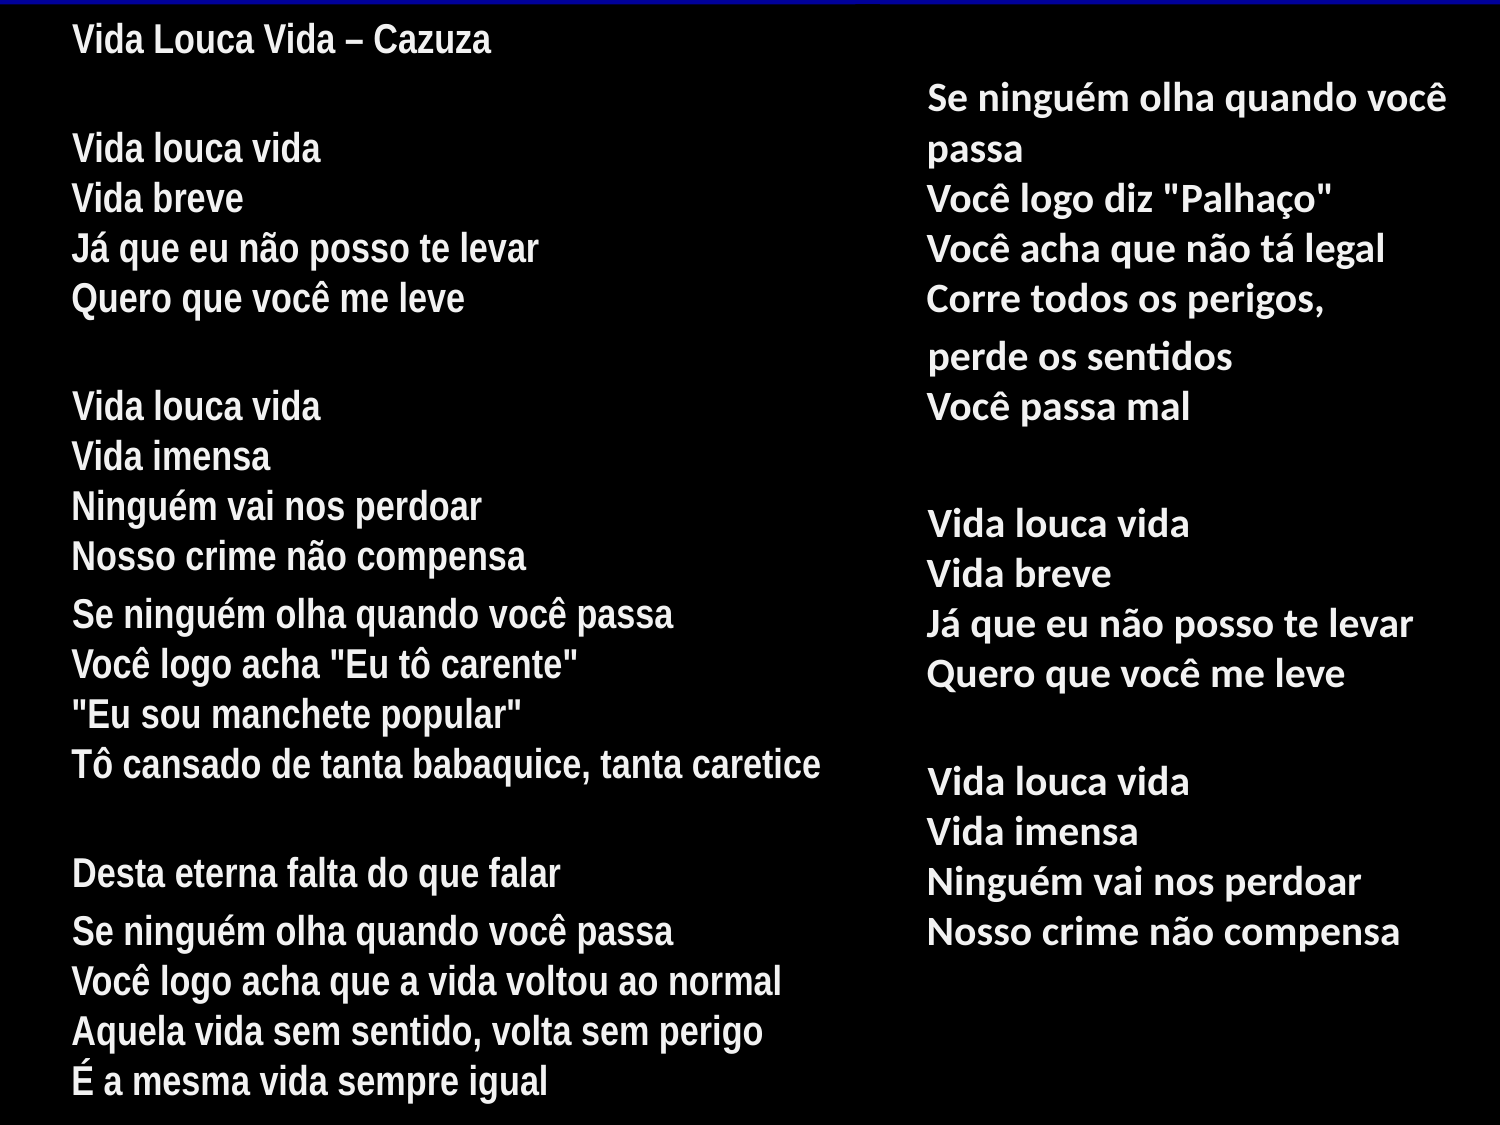

Vida Louca Vida – Cazuza

      Vida louca vida
Vida breve
Já que eu não posso te levar
Quero que você me leve
      Vida louca vida
Vida imensa
Ninguém vai nos perdoar
Nosso crime não compensa
      Se ninguém olha quando você passa
Você logo acha "Eu tô carente"
"Eu sou manchete popular"
Tô cansado de tanta babaquice, tanta caretice
      Desta eterna falta do que falar
      Se ninguém olha quando você passa
Você logo acha que a vida voltou ao normal
Aquela vida sem sentido, volta sem perigo
É a mesma vida sempre igual

      Se ninguém olha quando você passa
Você logo diz "Palhaço"
Você acha que não tá legal
Corre todos os perigos,
      perde os sentidos
Você passa mal

      Vida louca vida
Vida breve
Já que eu não posso te levar
Quero que você me leve
      Vida louca vida
Vida imensa
Ninguém vai nos perdoar
Nosso crime não compensa